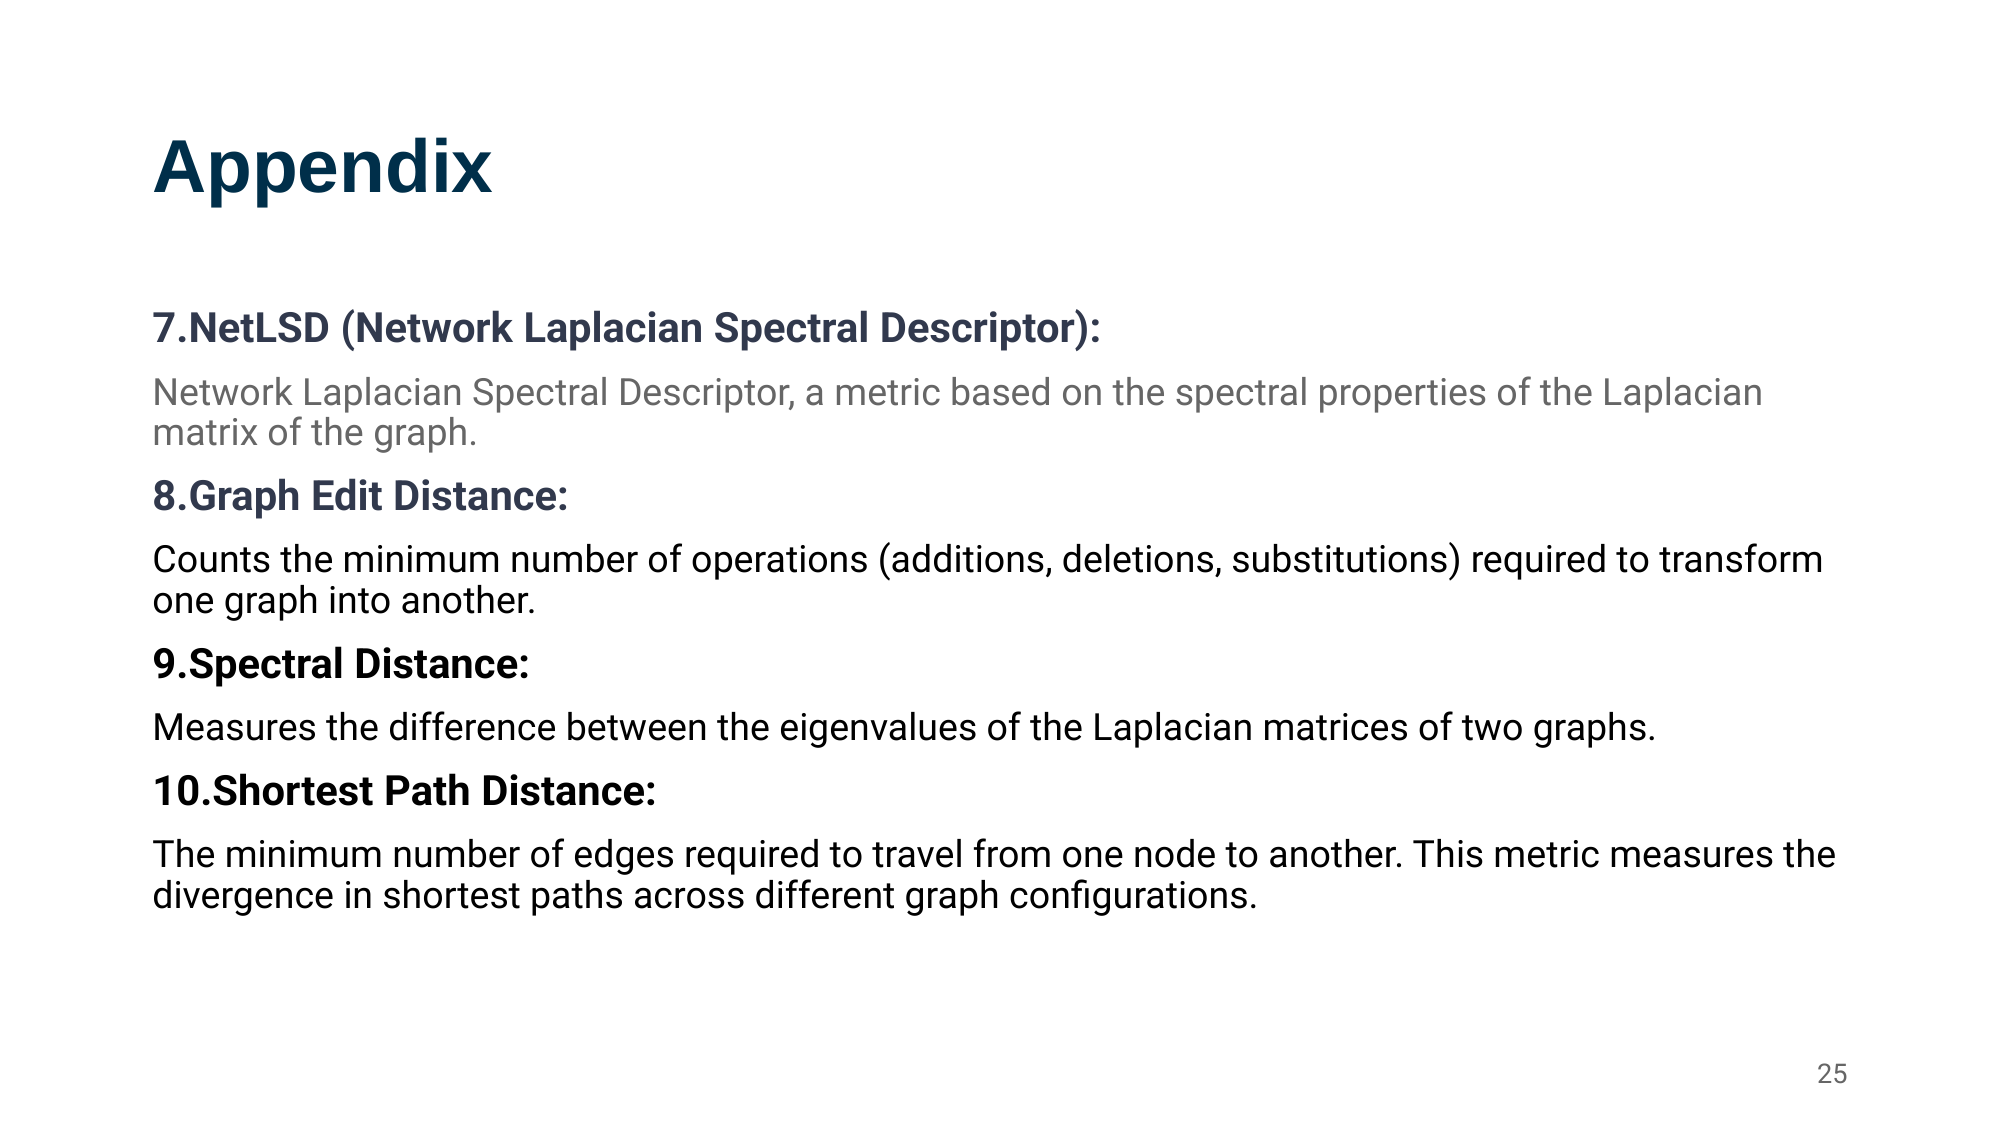

# Appendix
7.NetLSD (Network Laplacian Spectral Descriptor):
Network Laplacian Spectral Descriptor, a metric based on the spectral properties of the Laplacian matrix of the graph.
8.Graph Edit Distance:
Counts the minimum number of operations (additions, deletions, substitutions) required to transform one graph into another.
9.Spectral Distance:
Measures the difference between the eigenvalues of the Laplacian matrices of two graphs.
10.Shortest Path Distance:
The minimum number of edges required to travel from one node to another. This metric measures the divergence in shortest paths across different graph configurations.

25